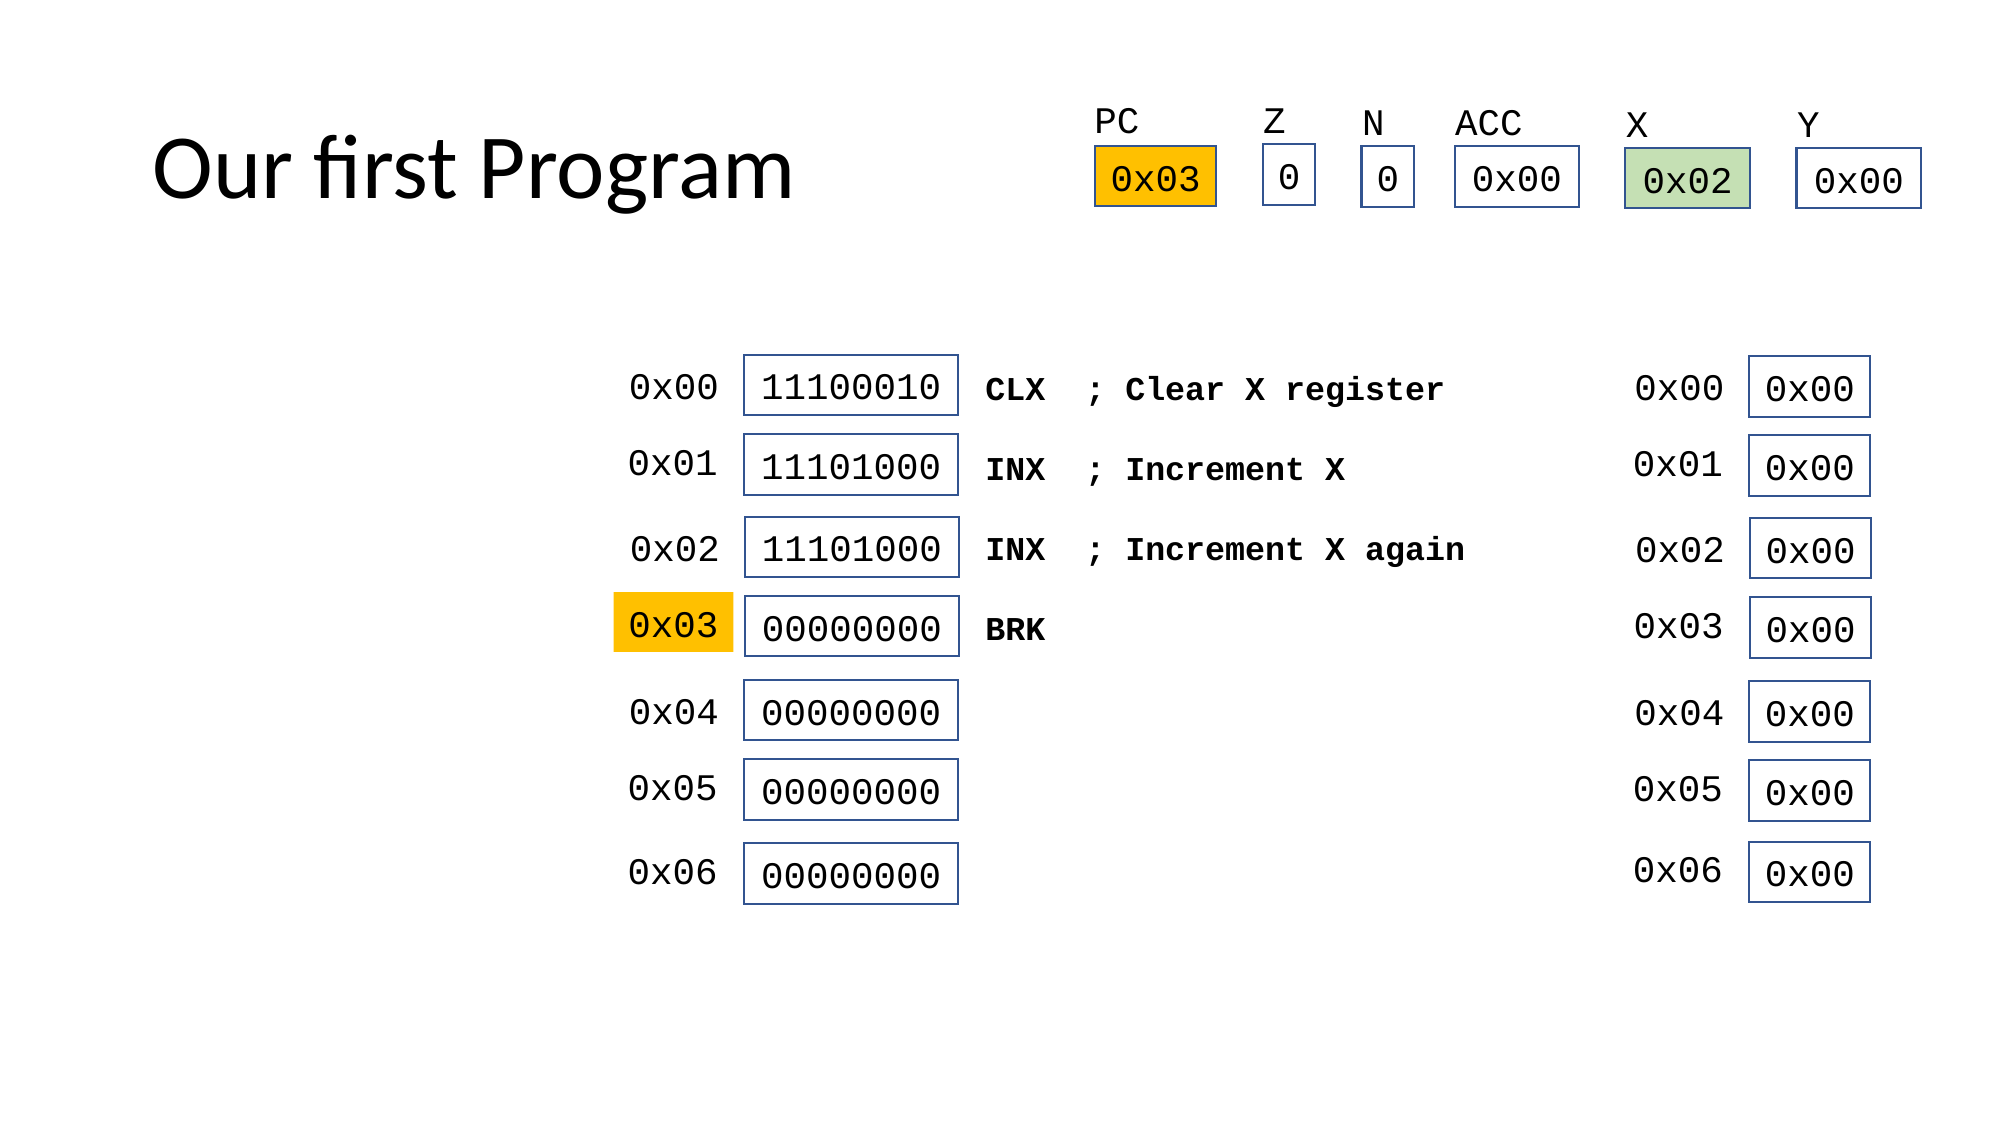

# Our first Program
PC
Z
ACC
N
X
Y
0
0x03
0x00
0
0x02
0x00
0x00
11100010
0x00
0x00
CLX  ; Clear X register

INX  ; Increment X

INX  ; Increment X again

BRK

0x01
0x01
11101000
0x00
0x02
11101000
0x02
0x00
0x03
0x03
00000000
0x00
0x04
00000000
0x04
0x00
0x05
0x05
00000000
0x00
0x06
0x06
0x00
00000000